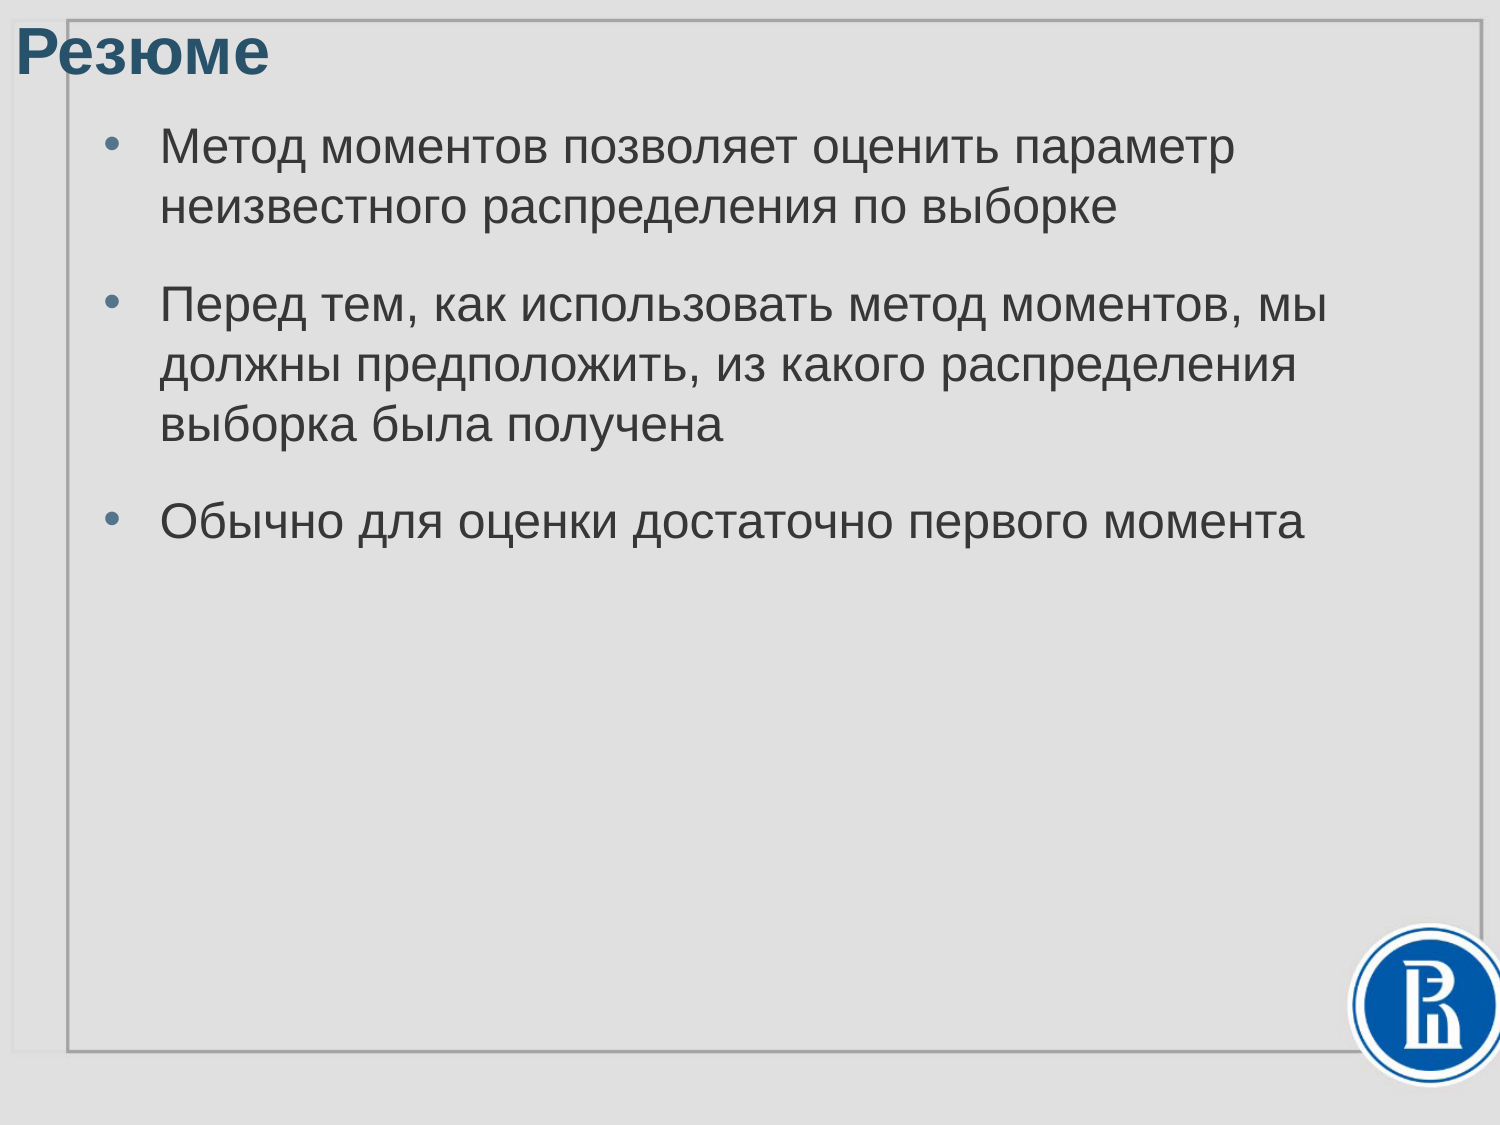

# Резюме
Метод моментов позволяет оценить параметр
неизвестного распределения по выборке
Перед тем, как использовать метод моментов, мы должны предположить, из какого распределения выборка была получена
Обычно для оценки достаточно первого момента